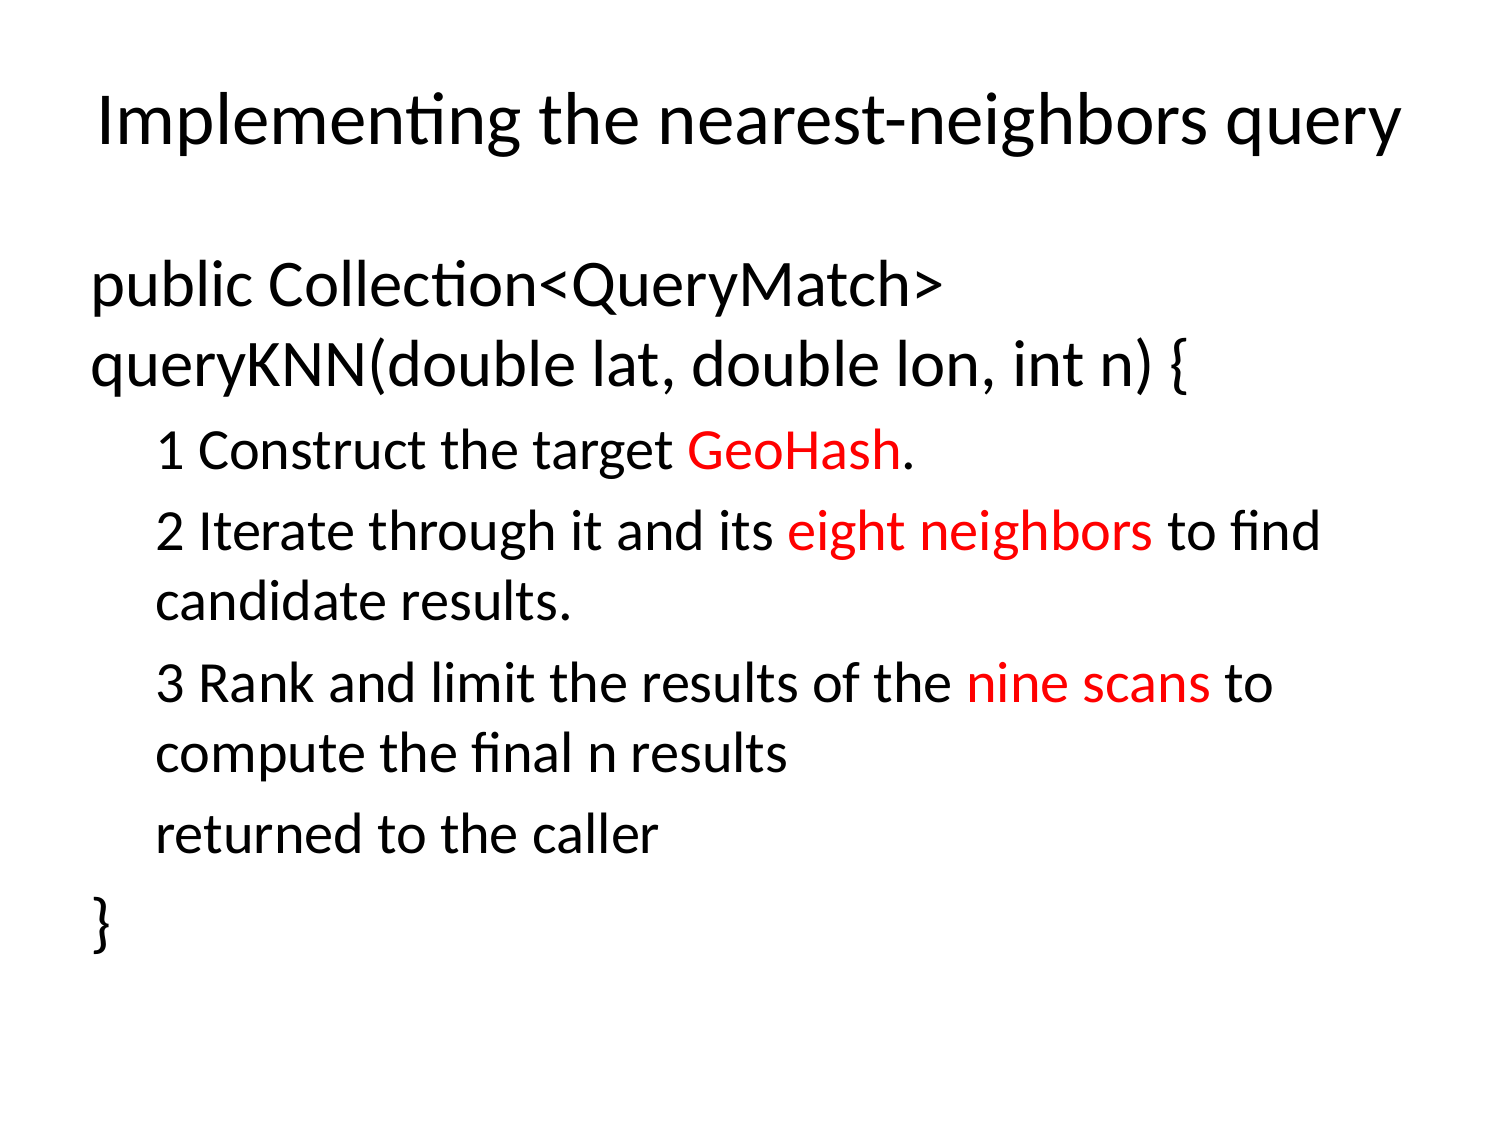

# Implementing the nearest-neighbors query
public Collection<QueryMatch>       queryKNN(double lat, double lon, int n) {
1 Construct the target GeoHash.
2 Iterate through it and its eight neighbors to find candidate results.
3 Rank and limit the results of the nine scans to compute the final n results
returned to the caller
}